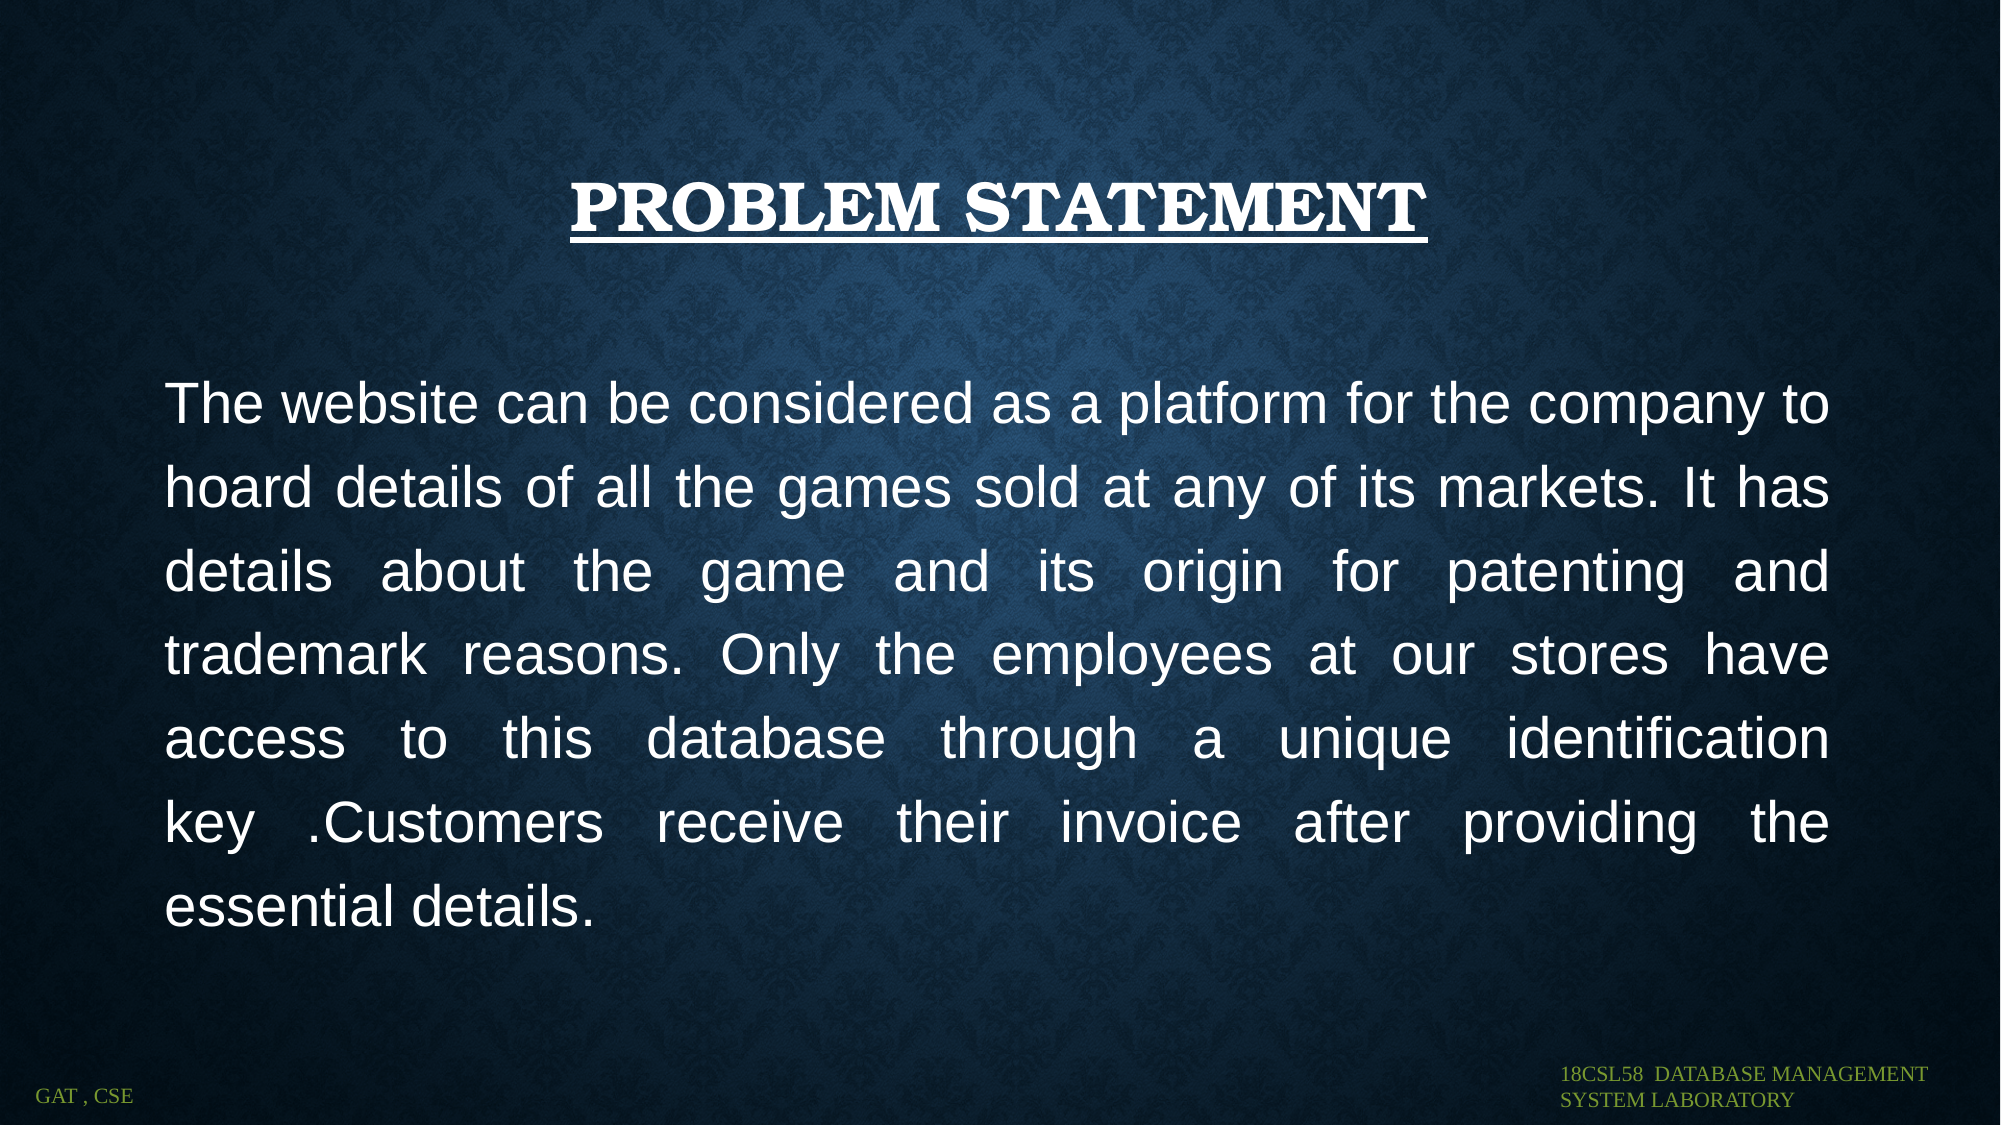

# Problem Statement
The website can be considered as a platform for the company to hoard details of all the games sold at any of its markets. It has details about the game and its origin for patenting and trademark reasons. Only the employees at our stores have access to this database through a unique identification key .Customers receive their invoice after providing the essential details.
18CSL58  DATABASE MANAGEMENT SYSTEM LABORATORY
 GAT , CSE